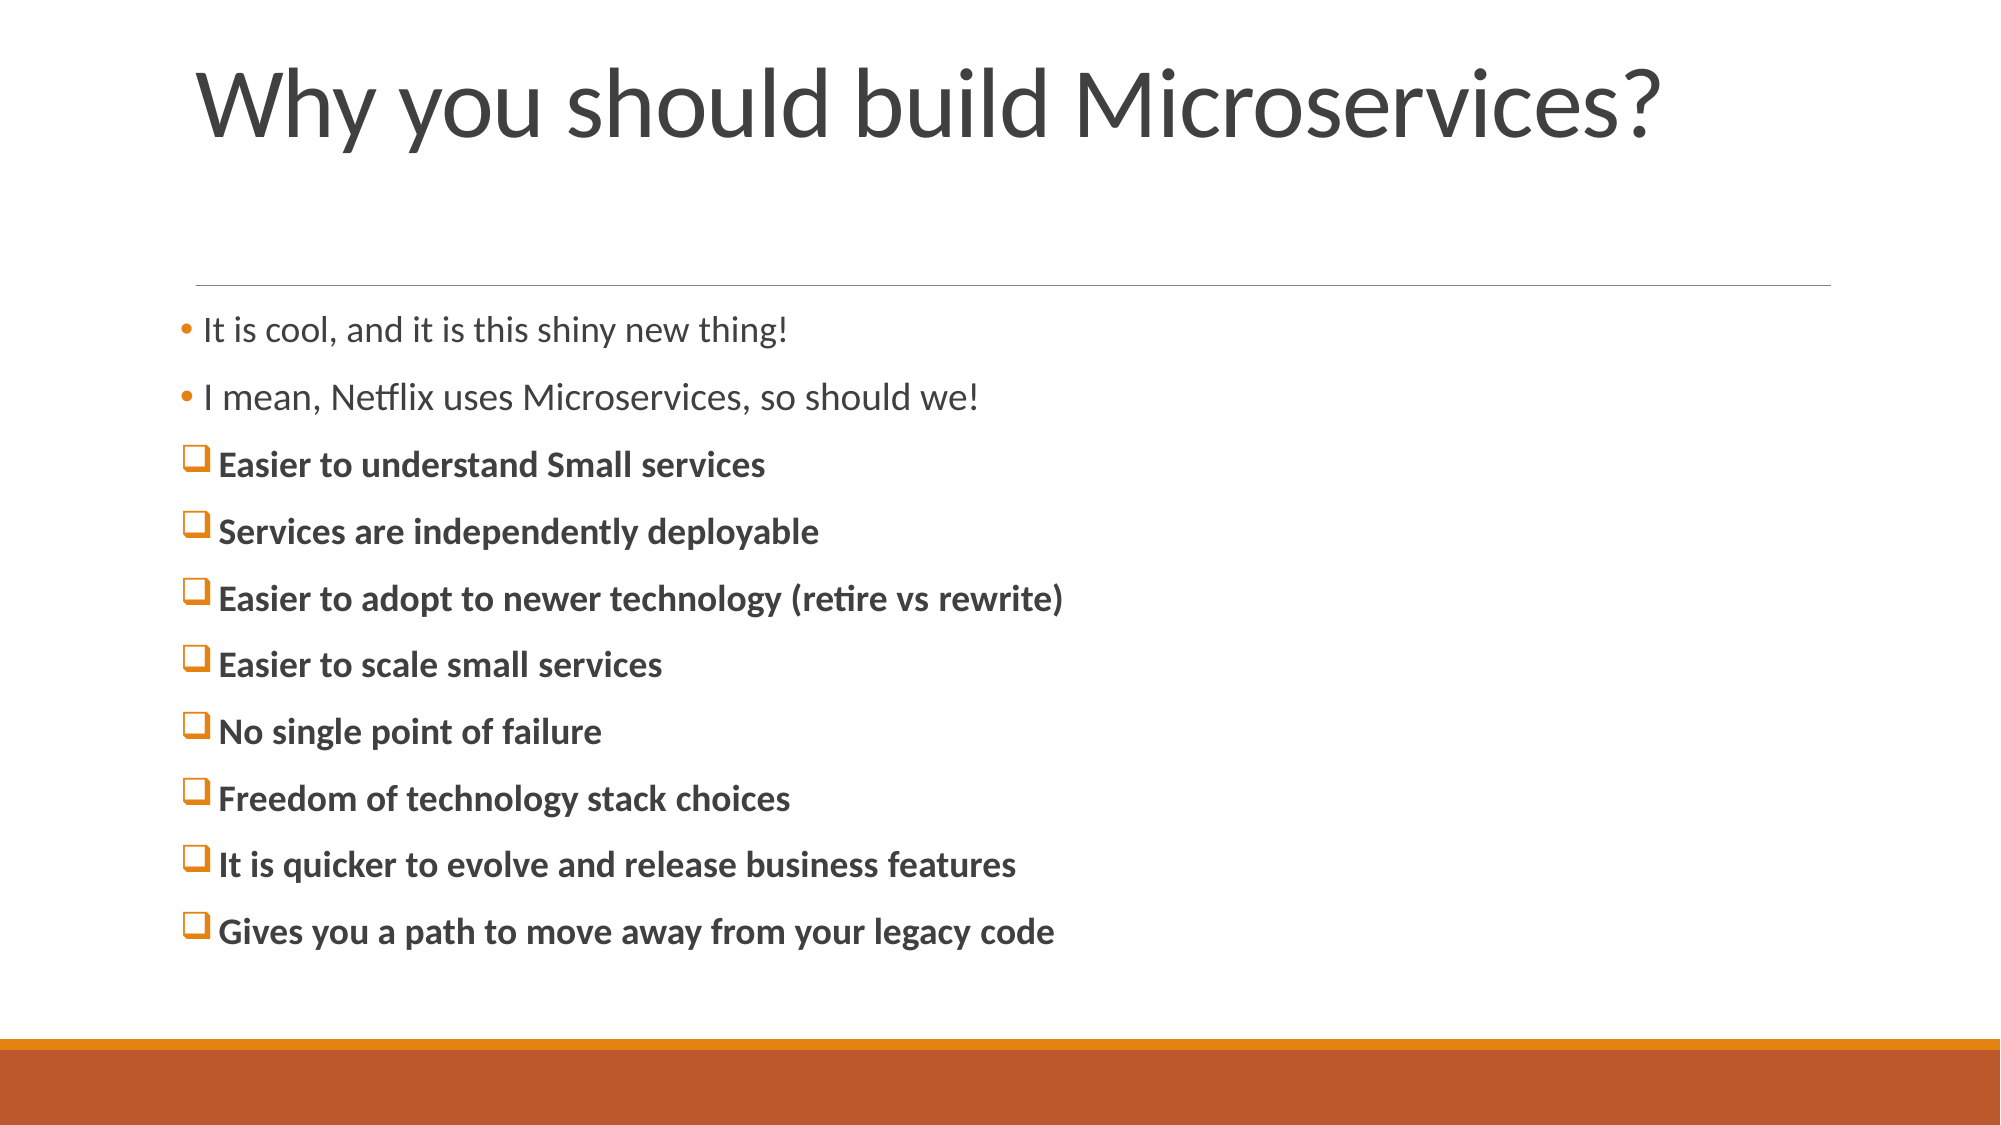

# Why you should build Microservices?
 It is cool, and it is this shiny new thing!
 I mean, Netflix uses Microservices, so should we!
 Easier to understand Small services
 Services are independently deployable
 Easier to adopt to newer technology (retire vs rewrite)
 Easier to scale small services
 No single point of failure
 Freedom of technology stack choices
 It is quicker to evolve and release business features
 Gives you a path to move away from your legacy code